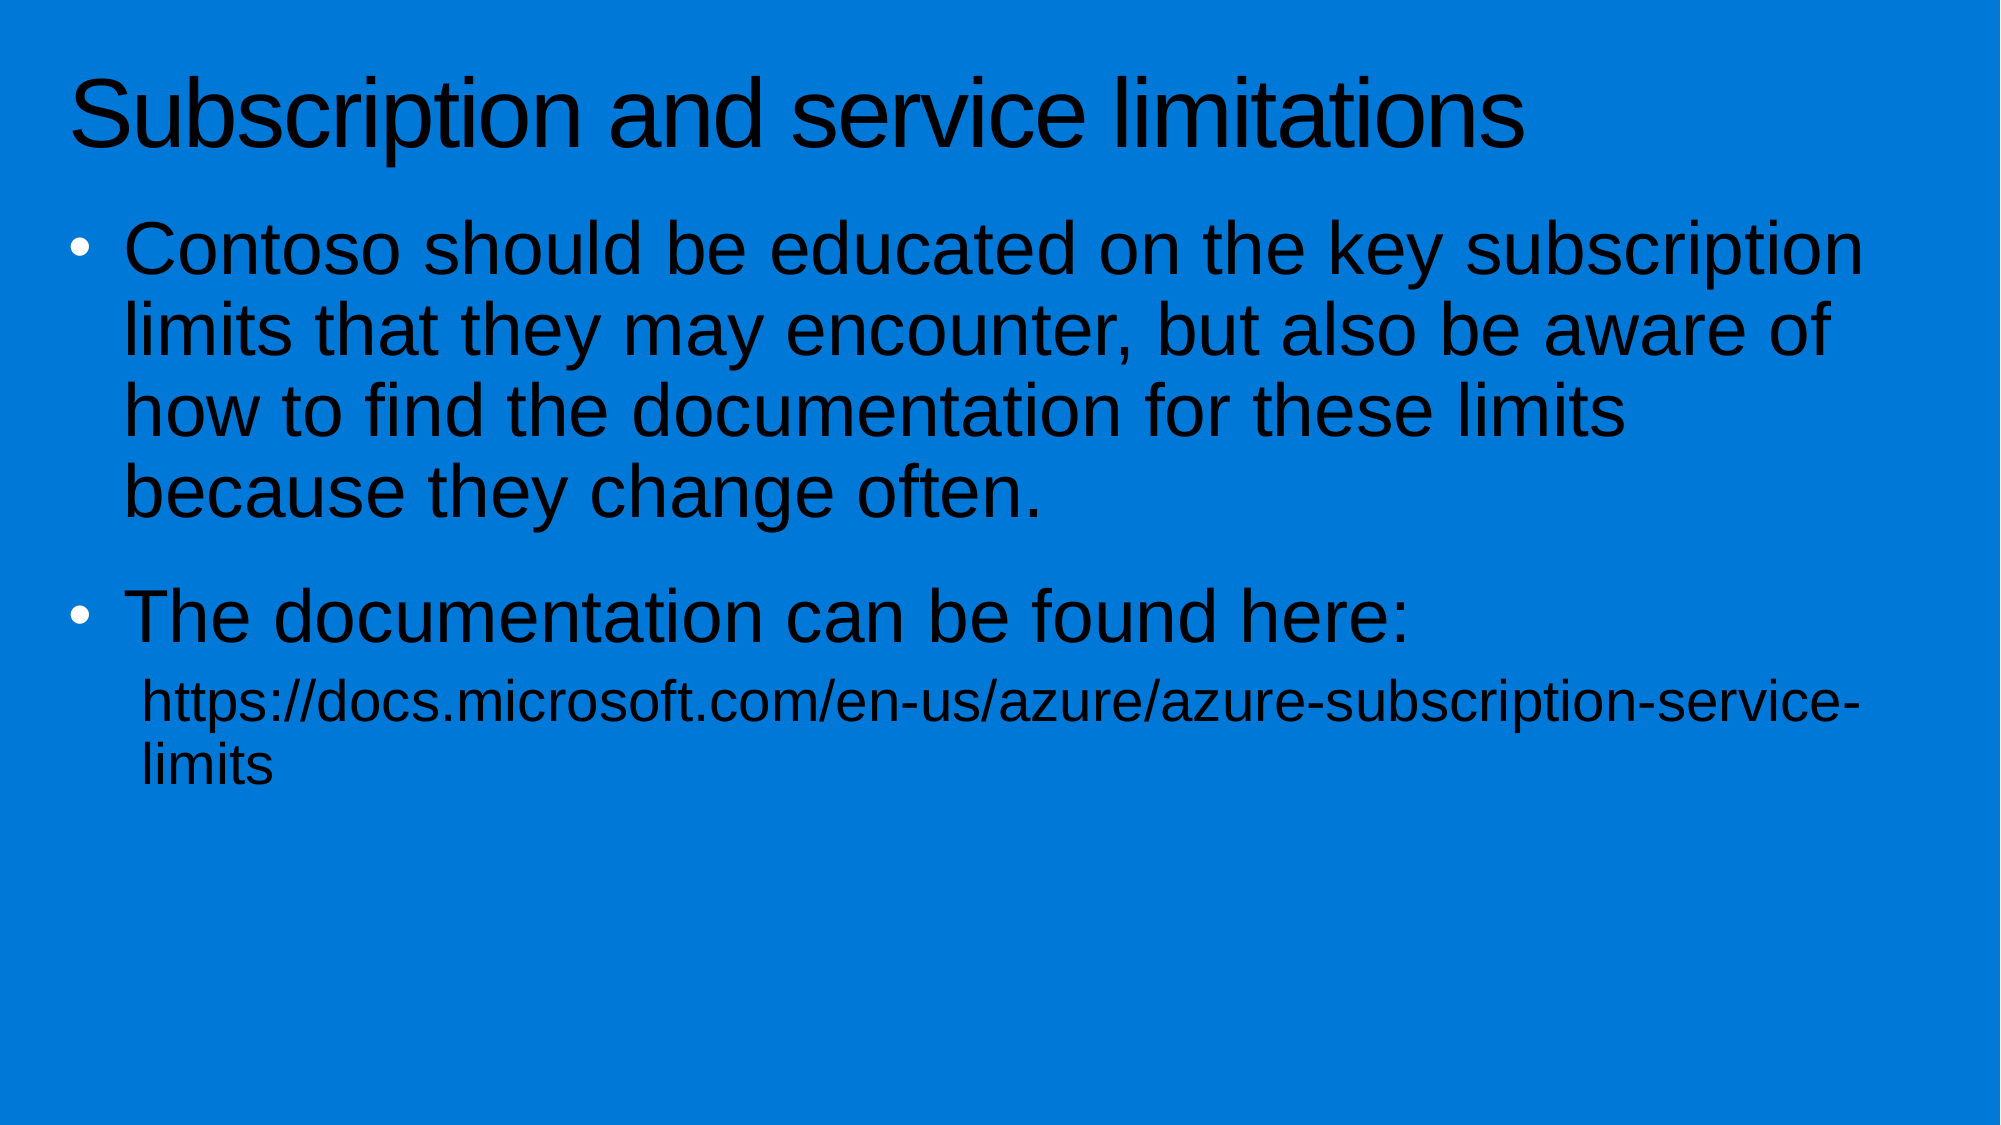

# Subscription and service limitations

Contoso should be educated on the key subscription limits that they may encounter, but also be aware of how to find the documentation for these limits because they change often.

The documentation can be found here:
https://docs.microsoft.com/en-us/azure/azure-subscription-service-limits